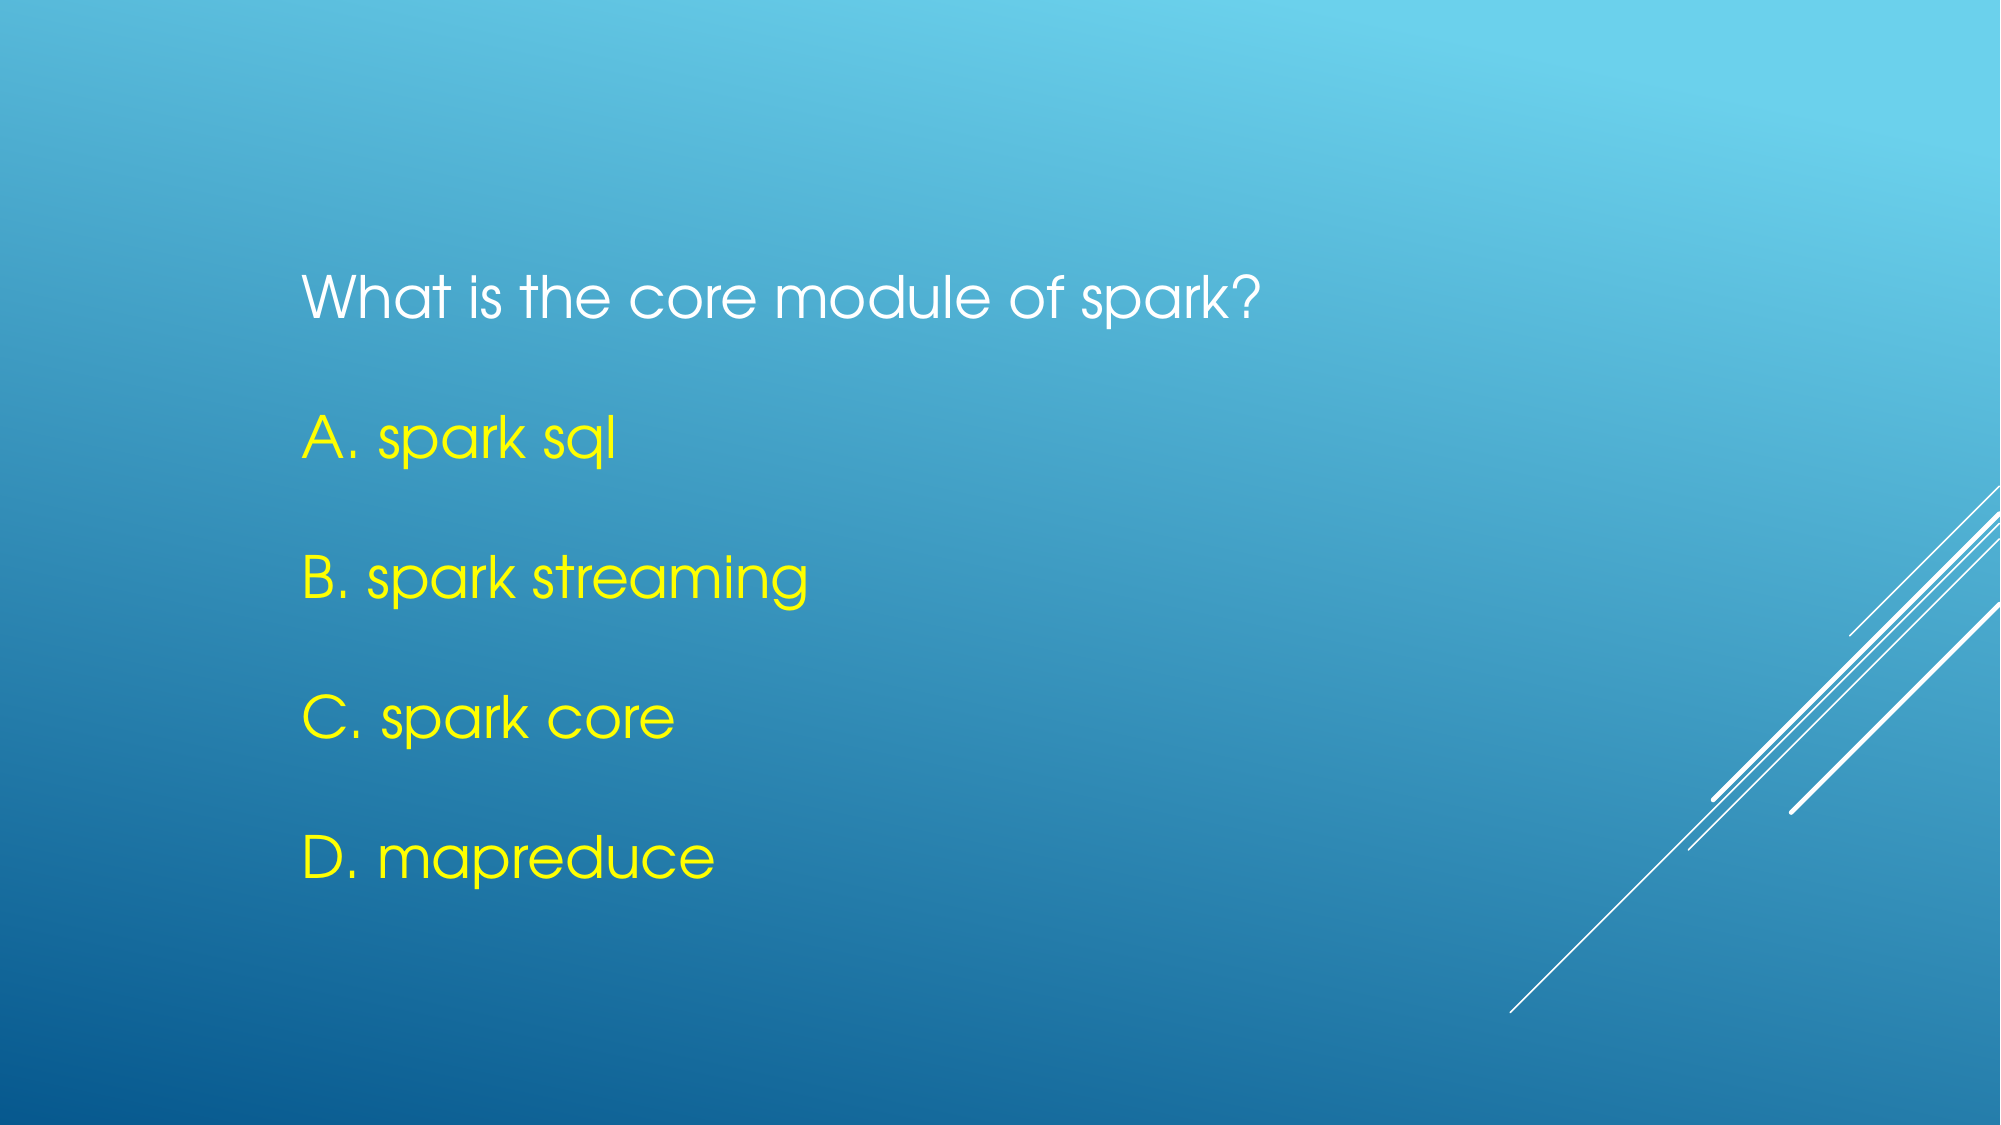

What is the core module of spark?

A. spark sql

B. spark streaming

C. spark core

D. mapreduce